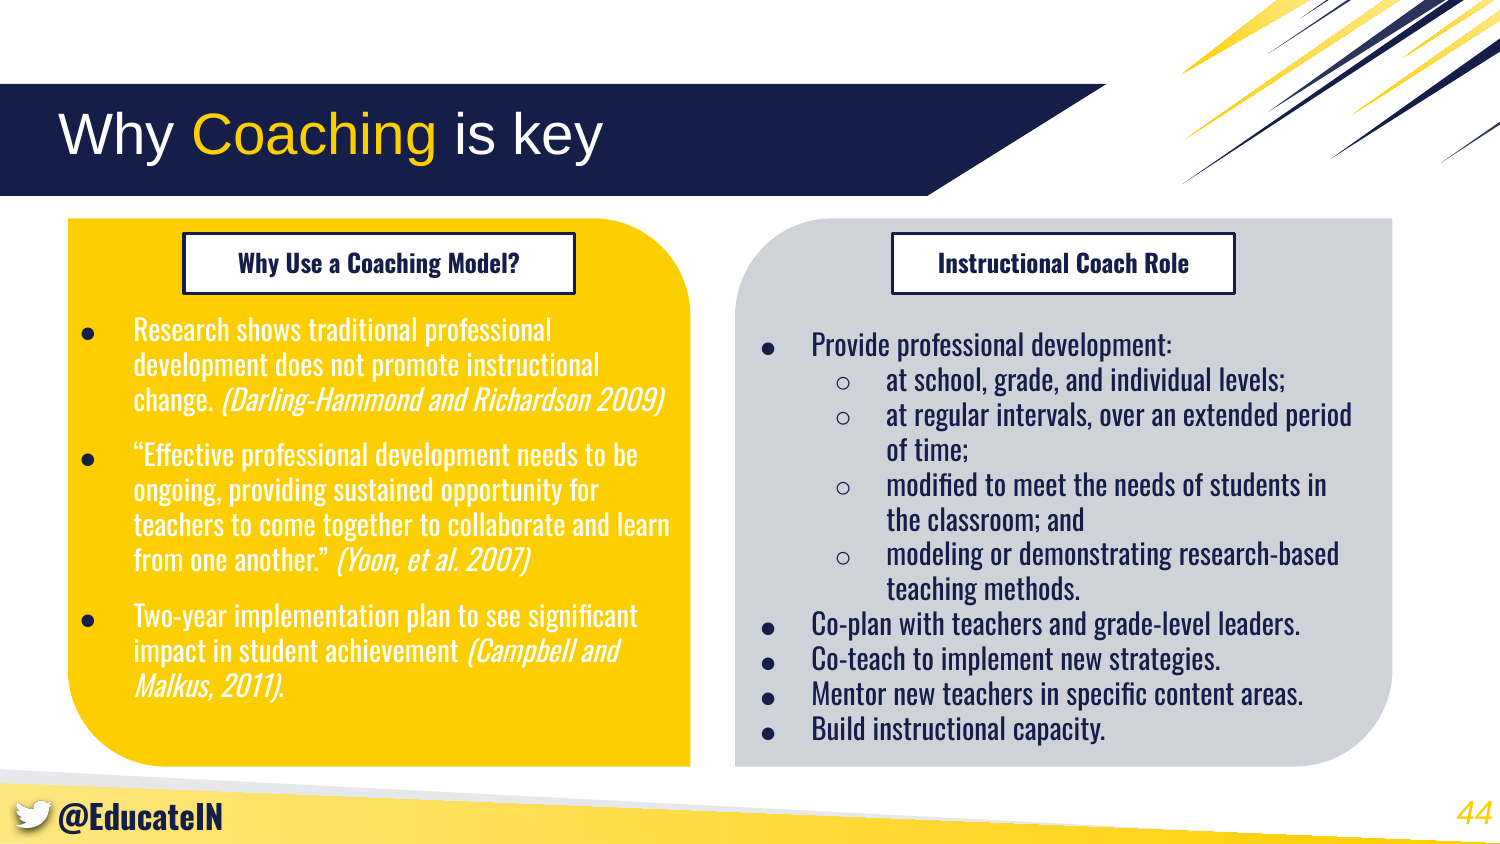

# Why Coaching is key

Why Use a Coaching Model?
Instructional Coach Role
Research shows traditional professional development does not promote instructional change. (Darling-Hammond and Richardson 2009)
“Effective professional development needs to be ongoing, providing sustained opportunity for teachers to come together to collaborate and learn from one another.” (Yoon, et al. 2007)
Two-year implementation plan to see significant impact in student achievement (Campbell and Malkus, 2011).

Provide professional development:
at school, grade, and individual levels;
at regular intervals, over an extended period of time;
modified to meet the needs of students in the classroom; and
modeling or demonstrating research-based teaching methods.
Co-plan with teachers and grade-level leaders.
Co-teach to implement new strategies.
Mentor new teachers in specific content areas.
Build instructional capacity.
44